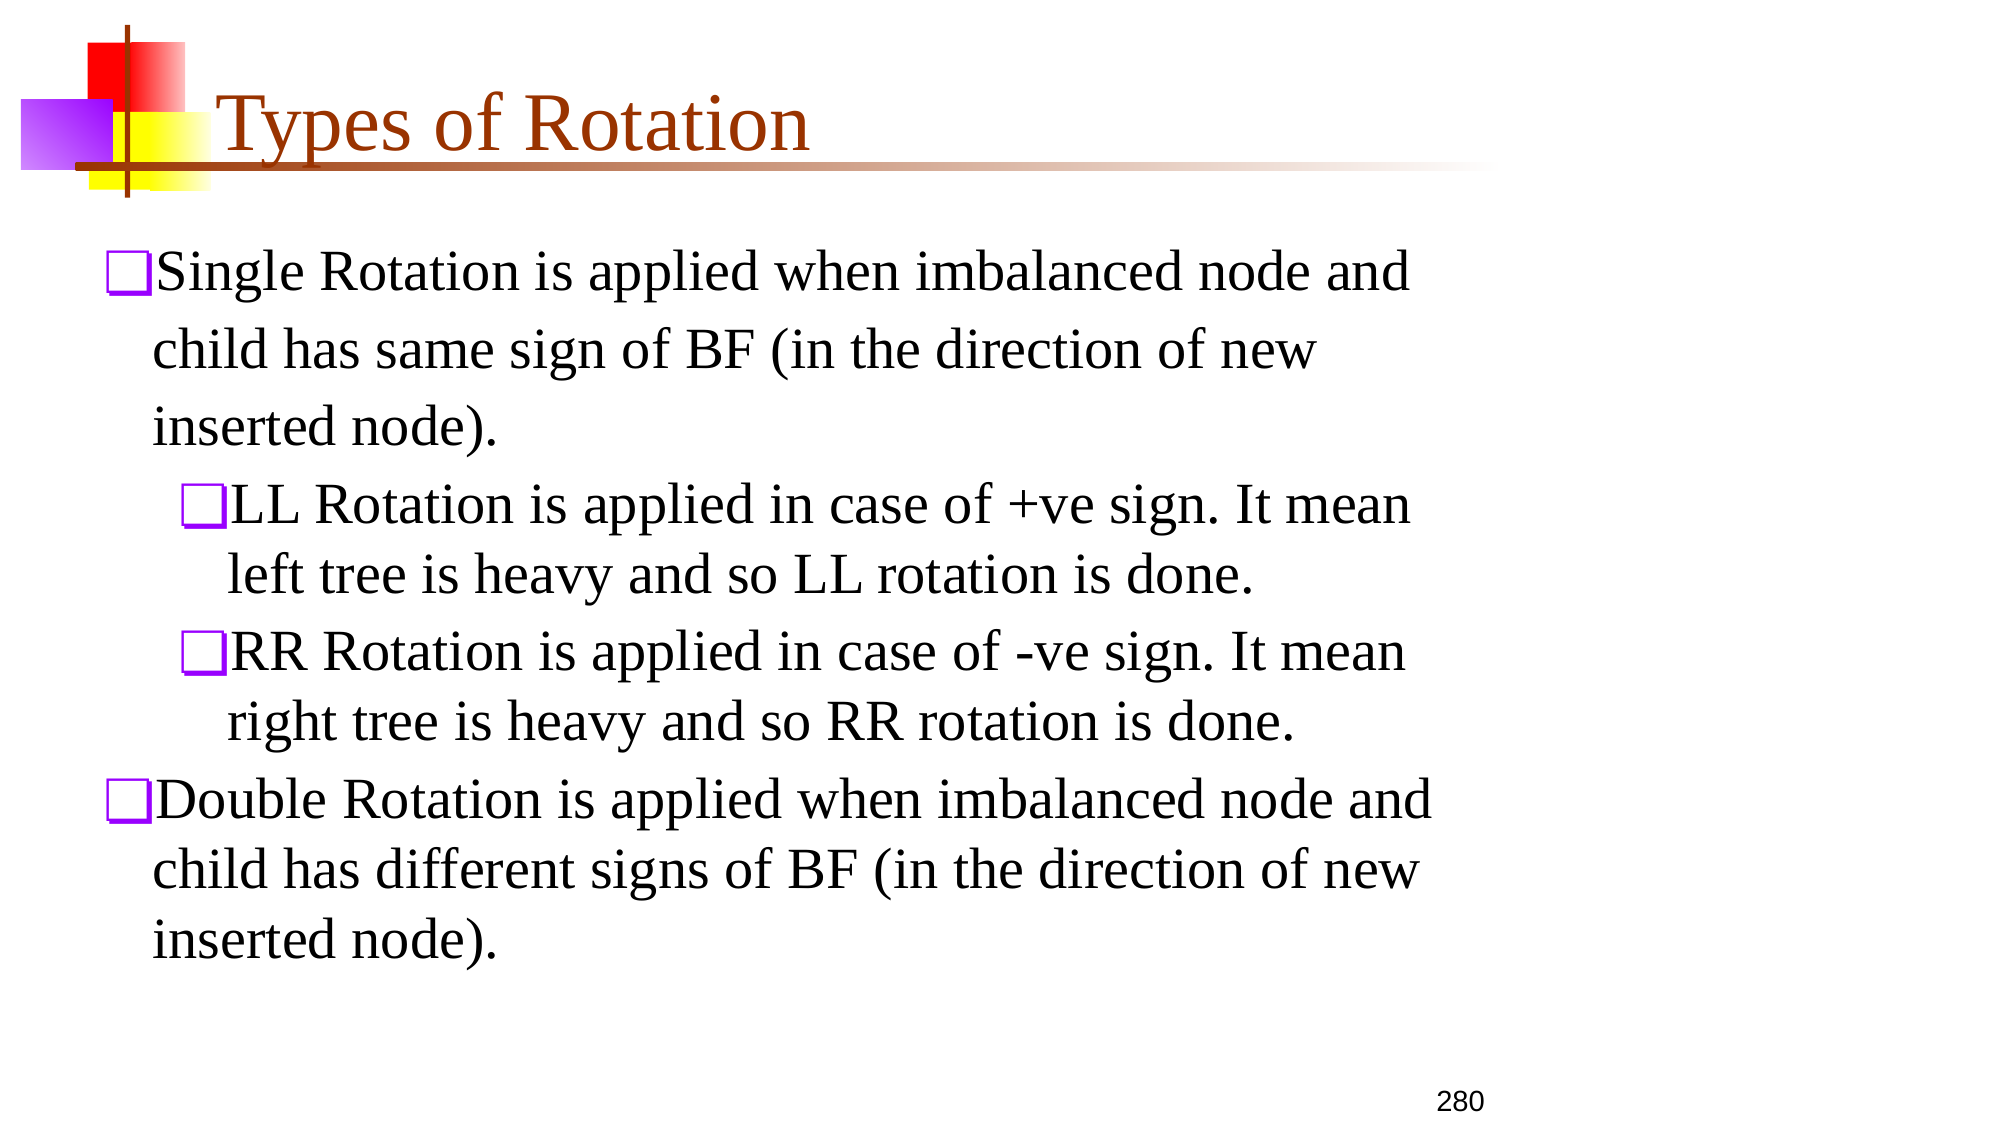

# Types of Rotation
Single Rotation is applied when imbalanced node and
child has same sign of BF (in the direction of new
inserted node).
LL Rotation is applied in case of +ve sign. It mean left tree is heavy and so LL rotation is done.
RR Rotation is applied in case of -ve sign. It mean right tree is heavy and so RR rotation is done.
Double Rotation is applied when imbalanced node and child has different signs of BF (in the direction of new inserted node).

280